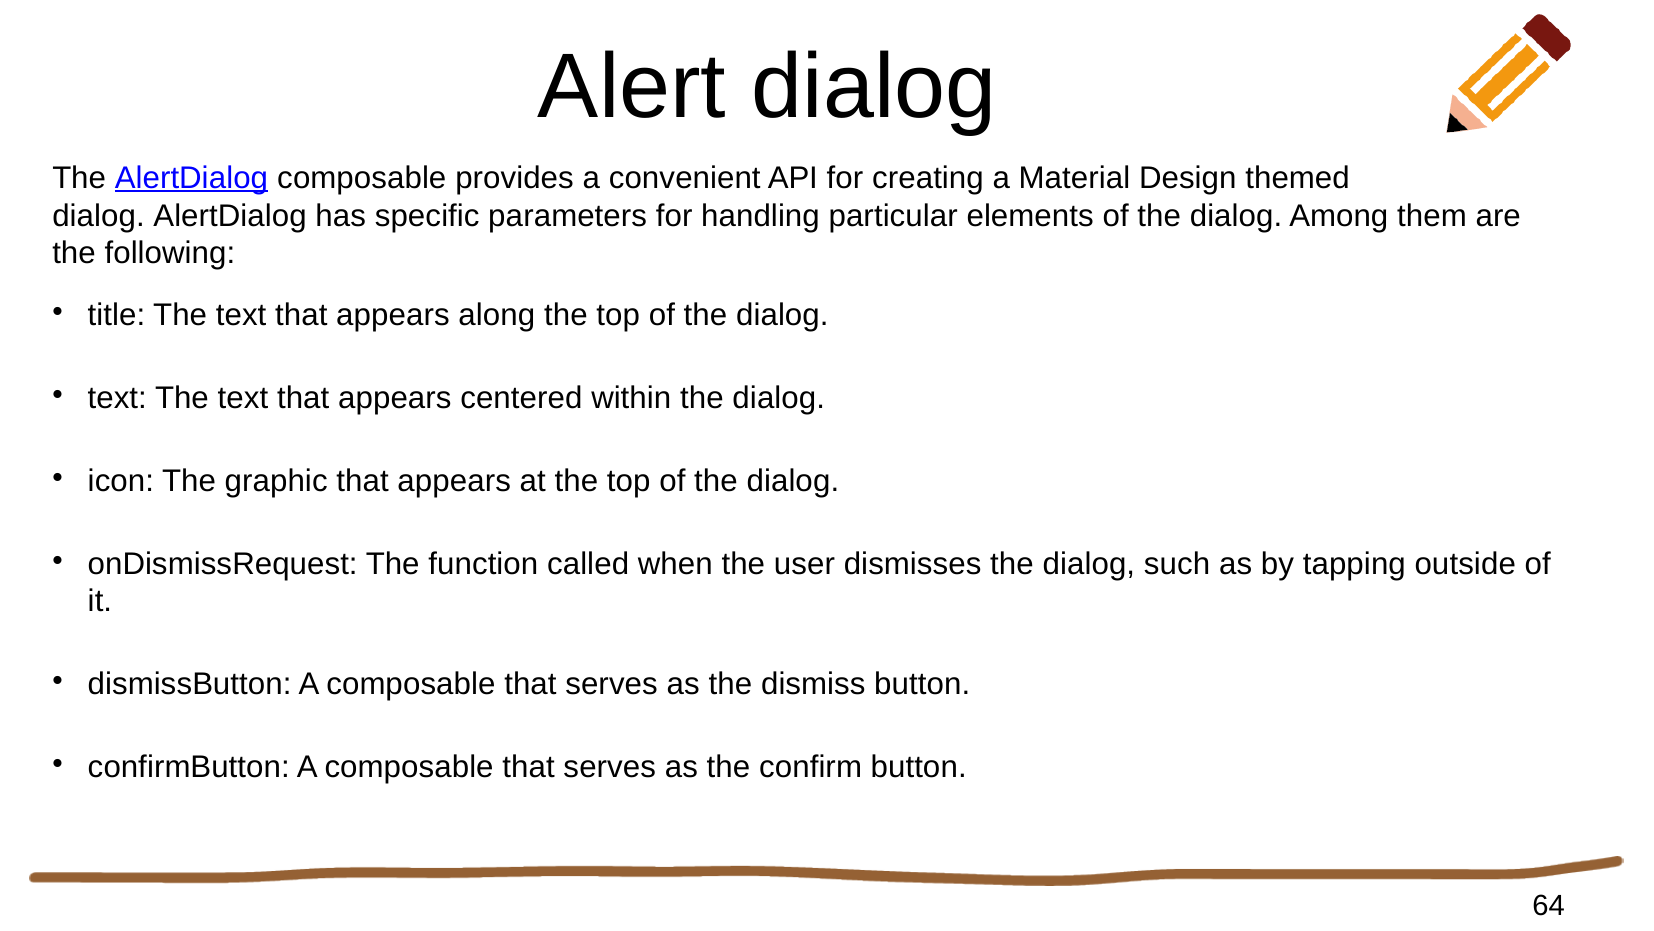

# Alert dialog
The AlertDialog composable provides a convenient API for creating a Material Design themed dialog. AlertDialog has specific parameters for handling particular elements of the dialog. Among them are the following:
title: The text that appears along the top of the dialog.
text: The text that appears centered within the dialog.
icon: The graphic that appears at the top of the dialog.
onDismissRequest: The function called when the user dismisses the dialog, such as by tapping outside of it.
dismissButton: A composable that serves as the dismiss button.
confirmButton: A composable that serves as the confirm button.

64